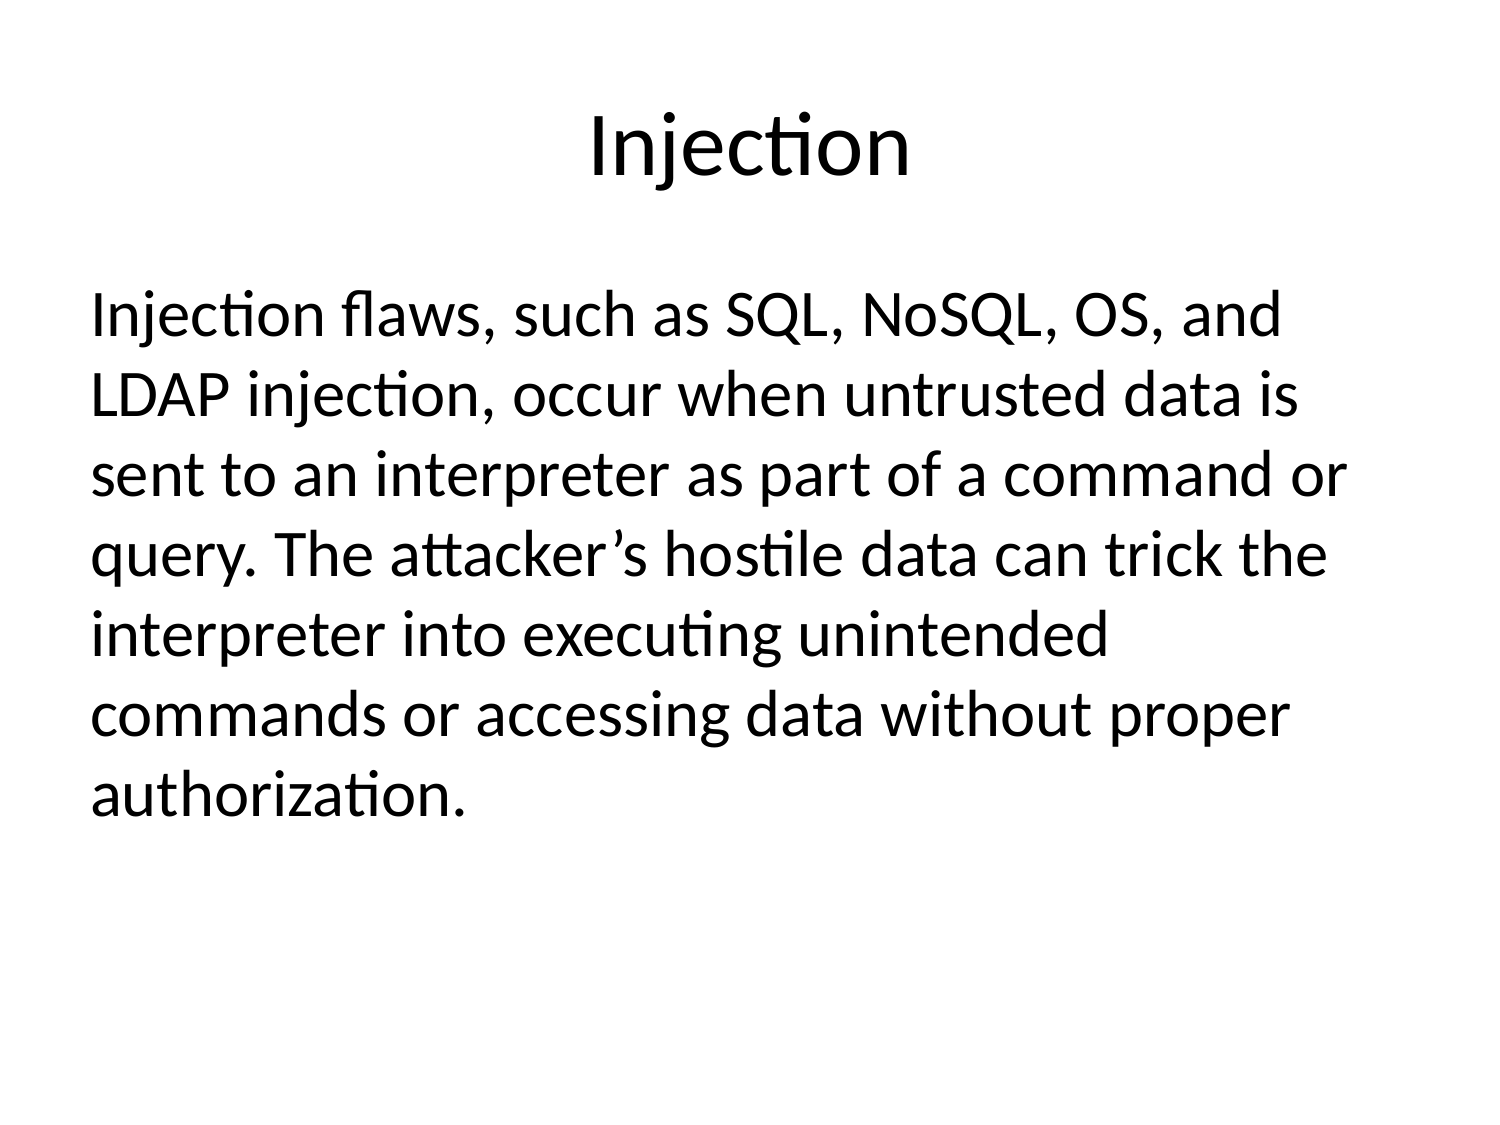

# Injection
Injection flaws, such as SQL, NoSQL, OS, and LDAP injection, occur when untrusted data is sent to an interpreter as part of a command or query. The attacker’s hostile data can trick the interpreter into executing unintended commands or accessing data without proper authorization.